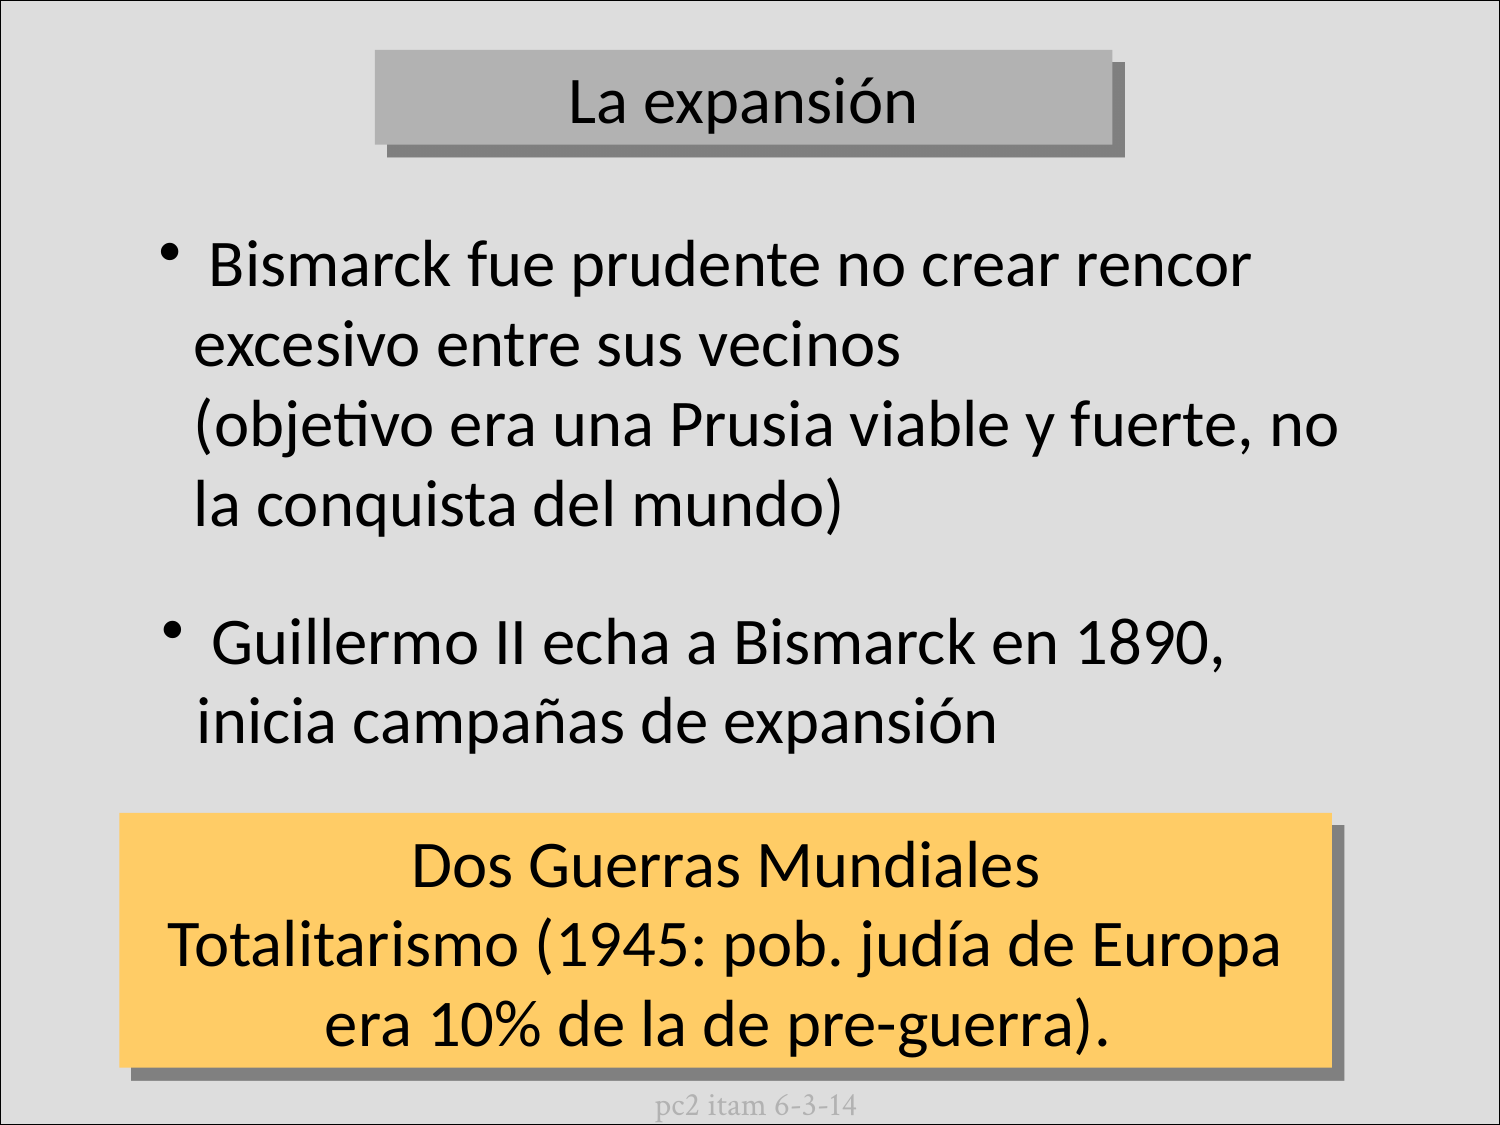

La expansión
 Bismarck fue prudente no crear rencor
excesivo entre sus vecinos
(objetivo era una Prusia viable y fuerte, no la conquista del mundo)
 Guillermo II echa a Bismarck en 1890, inicia campañas de expansión
Dos Guerras Mundiales
Totalitarismo (1945: pob. judía de Europa era 10% de la de pre-guerra).